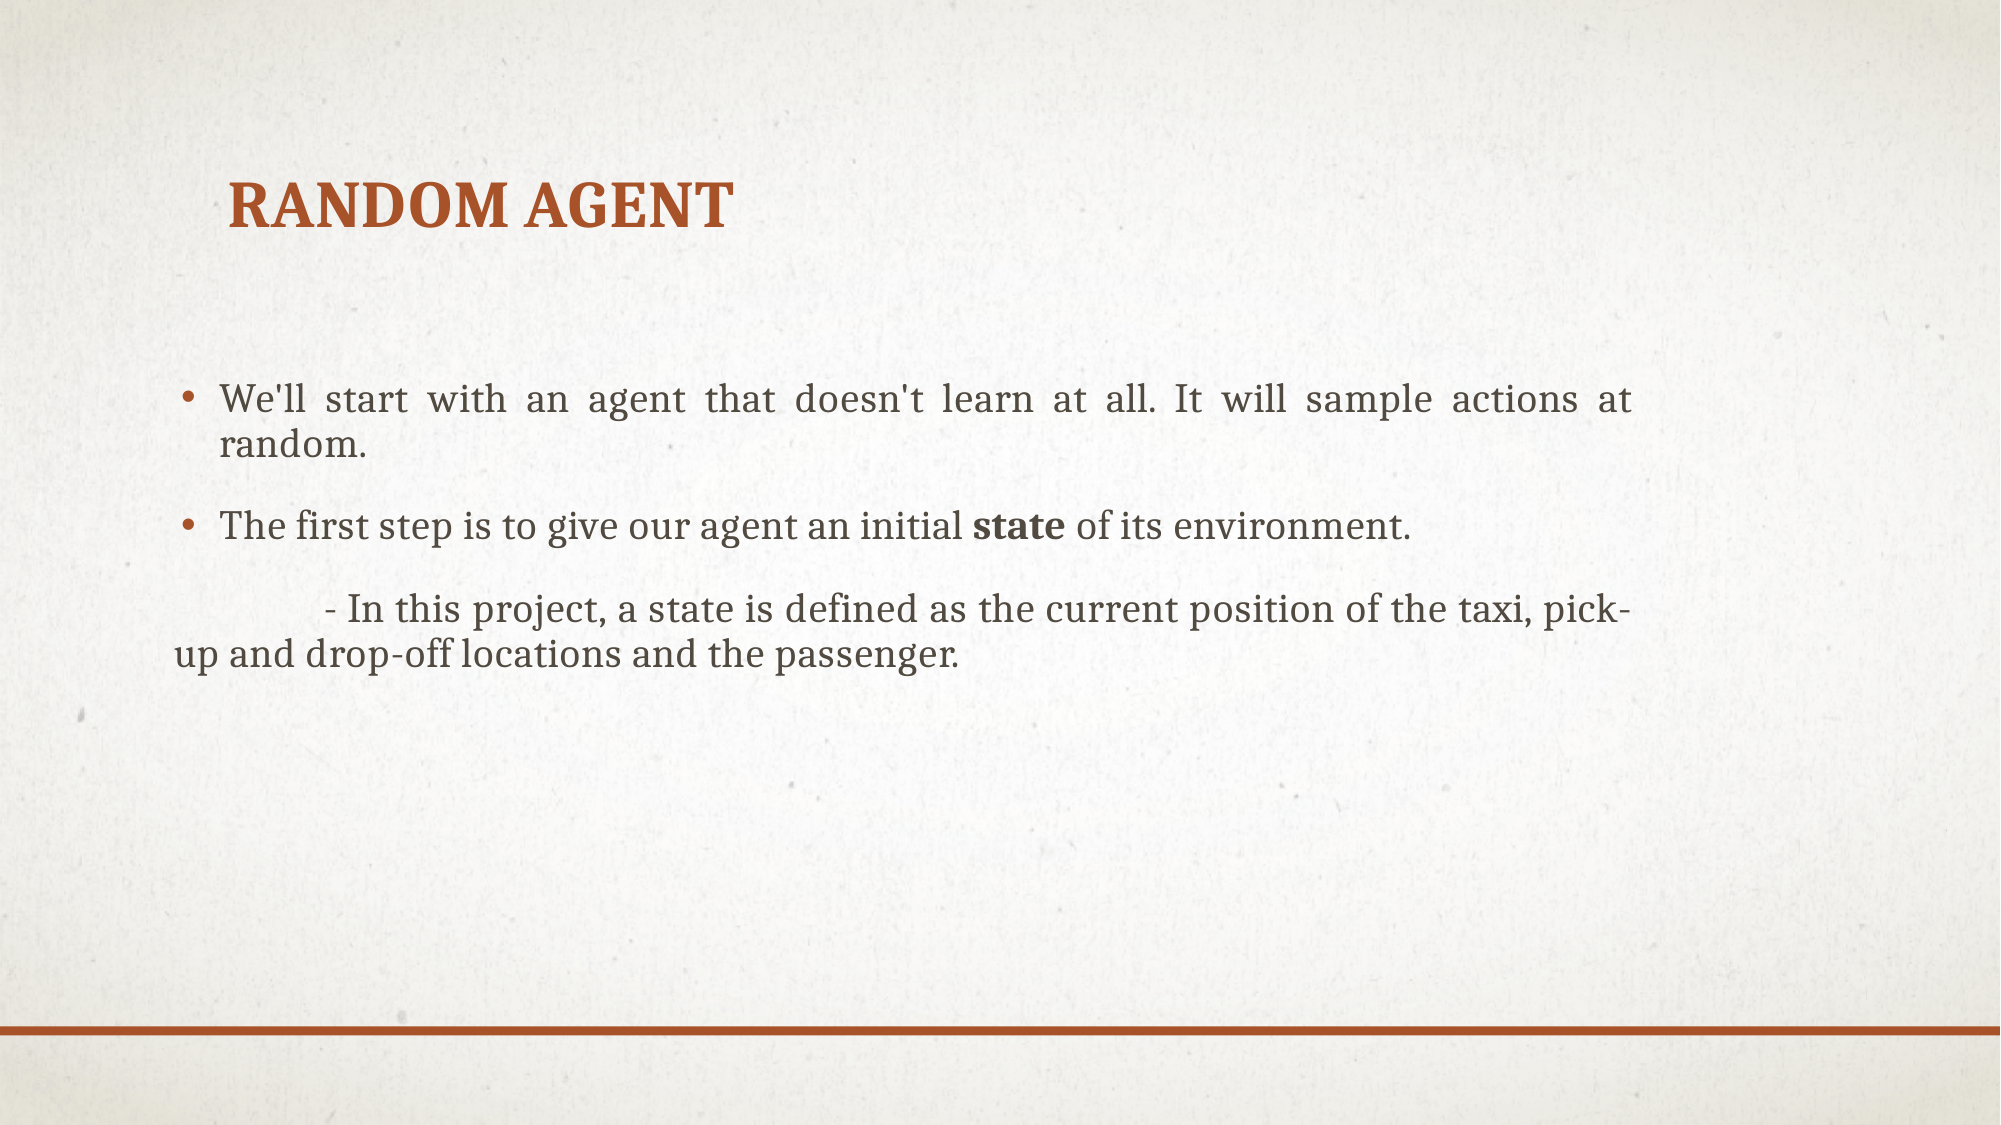

# Random Agent
We'll start with an agent that doesn't learn at all. It will sample actions at random.
The first step is to give our agent an initial state of its environment.
	- In this project, a state is defined as the current position of the taxi, pick-up and drop-off locations and the passenger.